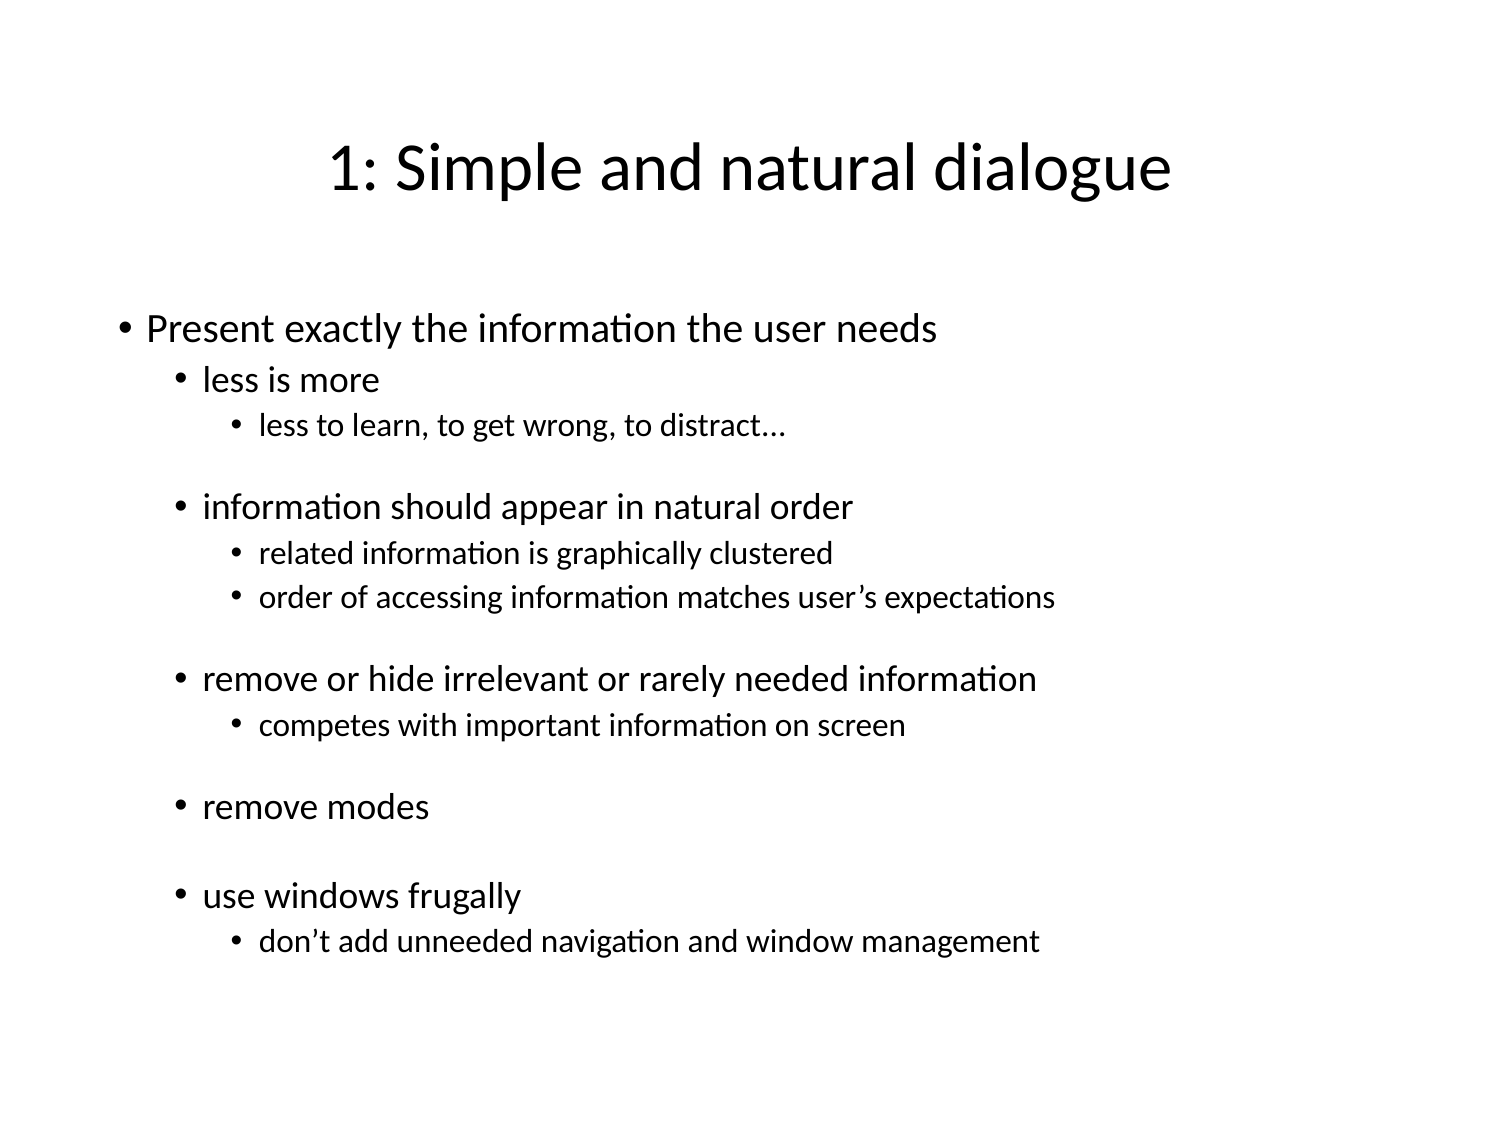

# 1: Simple and natural dialogue
Present exactly the information the user needs
less is more
less to learn, to get wrong, to distract...
information should appear in natural order
related information is graphically clustered
order of accessing information matches user’s expectations
remove or hide irrelevant or rarely needed information
competes with important information on screen
remove modes
use windows frugally
don’t add unneeded navigation and window management